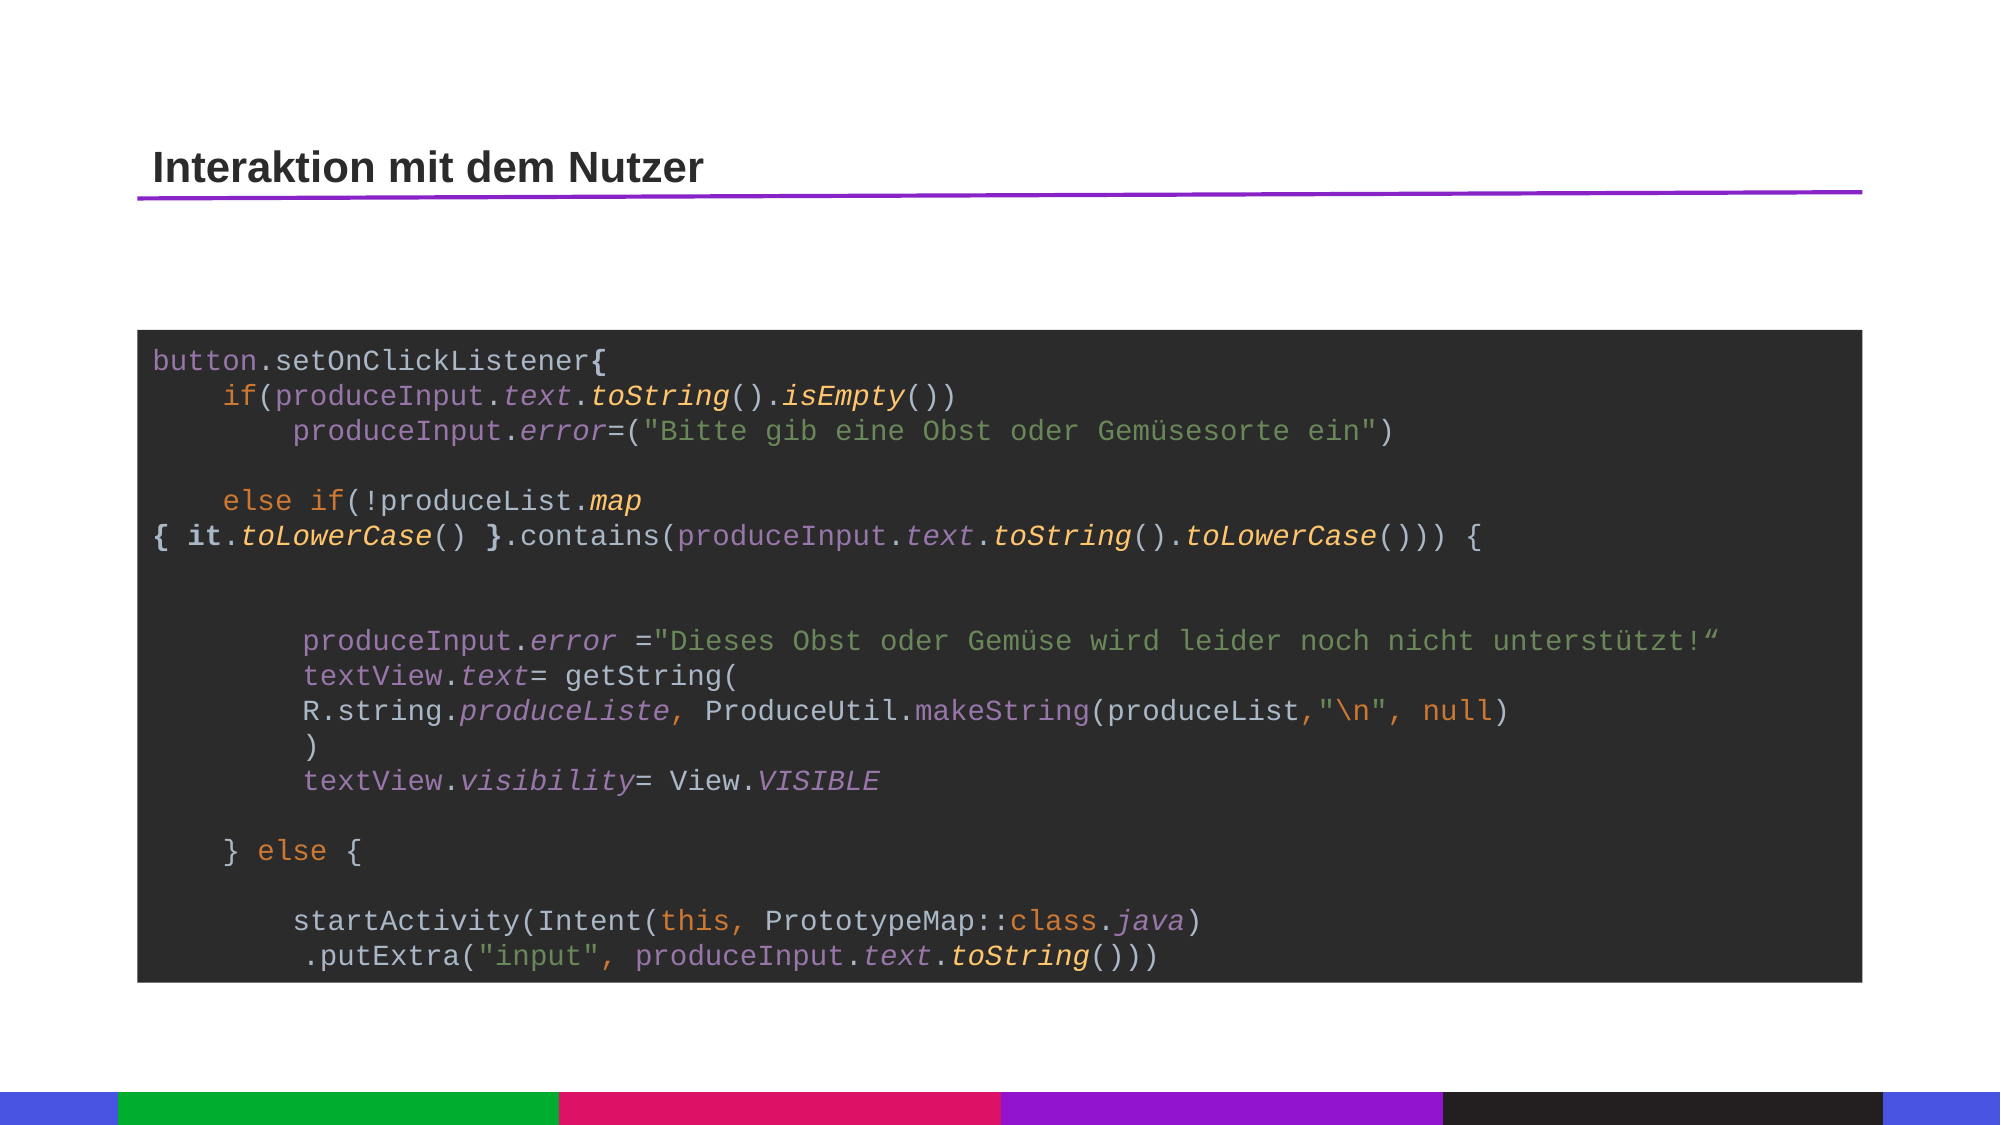

# Interaktion mit dem Nutzer
button.setOnClickListener{
    if(produceInput.text.toString().isEmpty())
        produceInput.error=("Bitte gib eine Obst oder Gemüsesorte ein")
    else if(!produceList.map { it.toLowerCase() }.contains(produceInput.text.toString().toLowerCase())) {

	produceInput.error ="Dieses Obst oder Gemüse wird leider noch nicht unterstützt!“
	textView.text= getString(
	R.string.produceListe, ProduceUtil.makeString(produceList,"\n", null)
	)
	textView.visibility= View.VISIBLE
    } else {
        startActivity(Intent(this, PrototypeMap::class.java)
	.putExtra("input", produceInput.text.toString()))